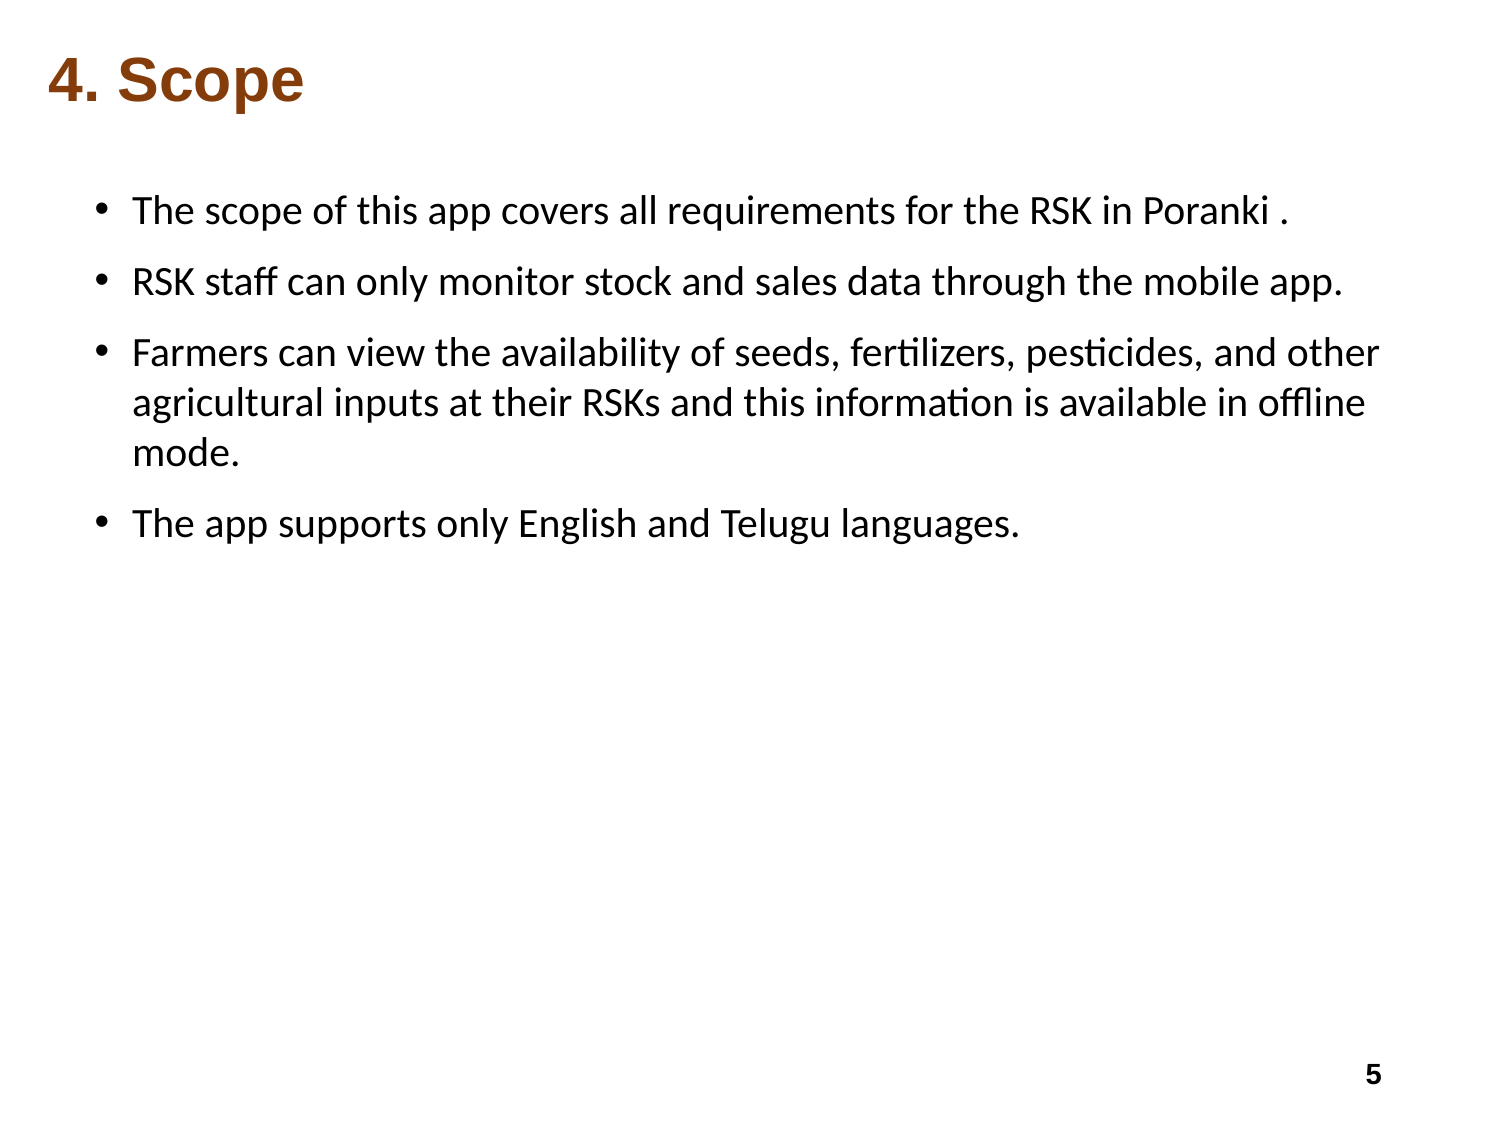

# 4. Scope
The scope of this app covers all requirements for the RSK in Poranki .
RSK staff can only monitor stock and sales data through the mobile app.
Farmers can view the availability of seeds, fertilizers, pesticides, and other agricultural inputs at their RSKs and this information is available in offline mode.
The app supports only English and Telugu languages.

5